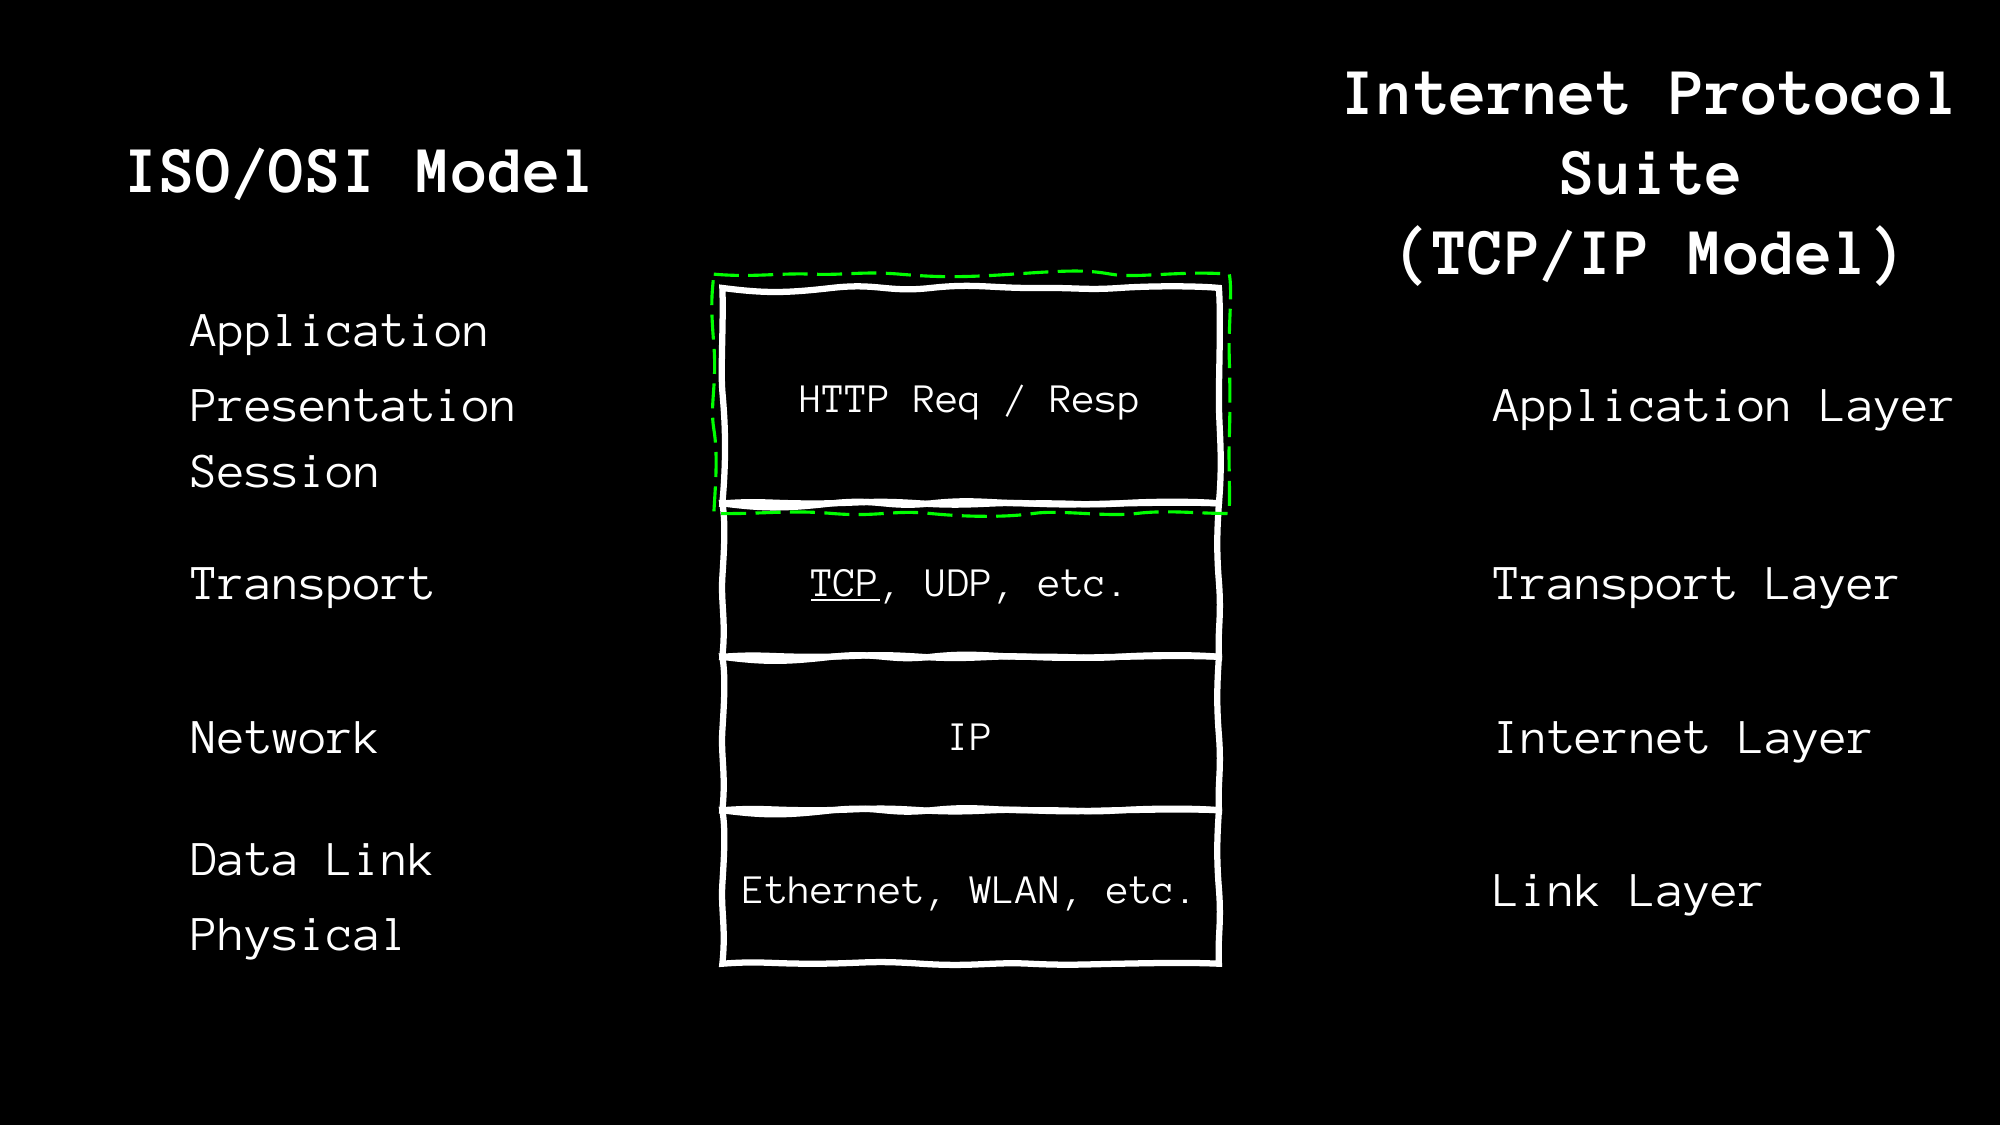

Internet Protocol
Suite
(TCP/IP Model)
ISO/OSI Model

HTTP Req / Resp
Application
Application Layer
Presentation
Session
TCP, UDP, etc.
Transport
Transport Layer
IP
Internet Layer
Network
Ethernet, WLAN, etc.
Data Link
Link Layer
Physical